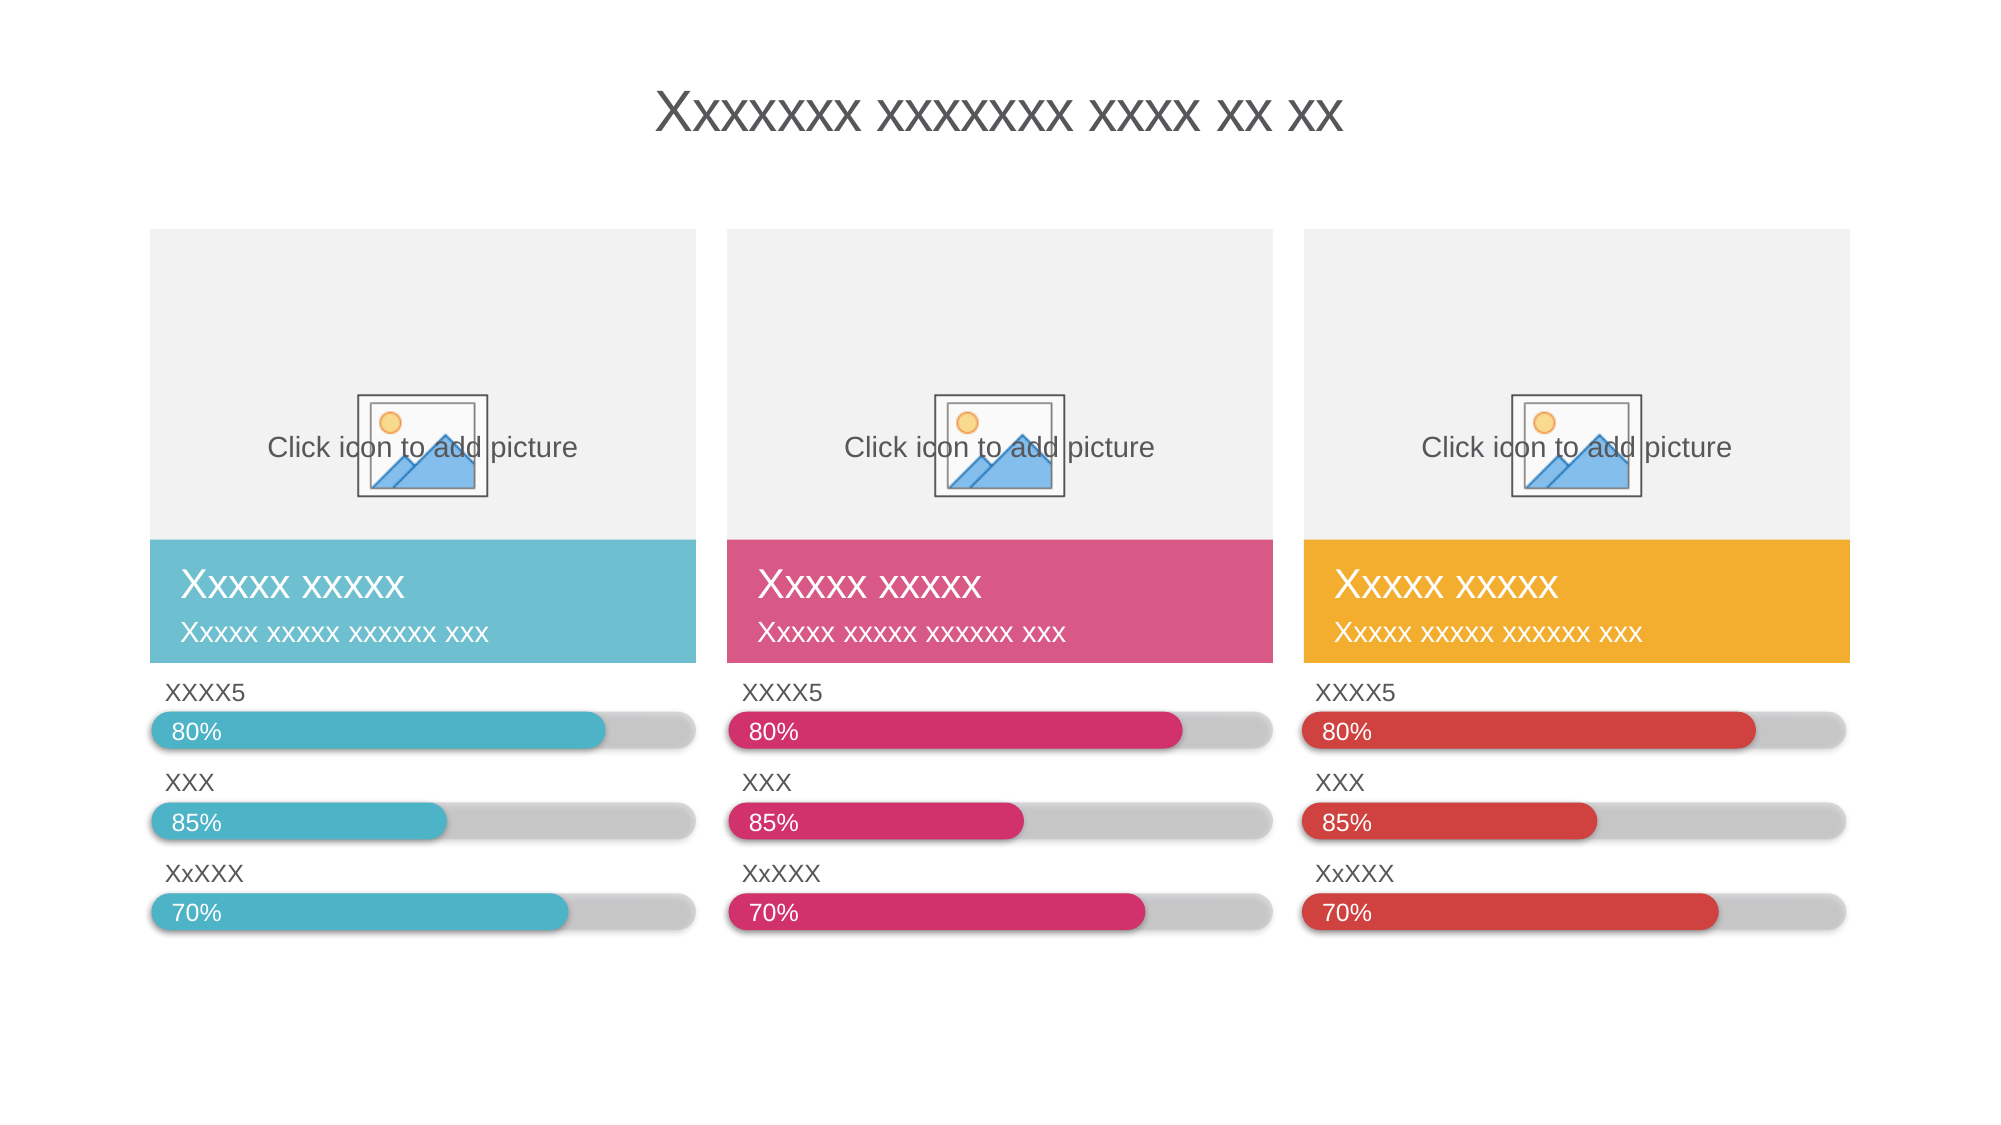

# Xxxxxxx xxxxxxx xxxx xx xx

Xxxxx xxxxx
Xxxxx xxxxx xxxxxx xxx
Xxxxx xxxxx
Xxxxx xxxxx xxxxxx xxx
Xxxxx xxxxx
Xxxxx xxxxx xxxxxx xxx

XXXX5
XXXX5
XXXX5
80%
80%
80%
XXX
XXX
XXX
85%
85%
85%
XxXXX
XxXXX
XxXXX
70%
70%
70%